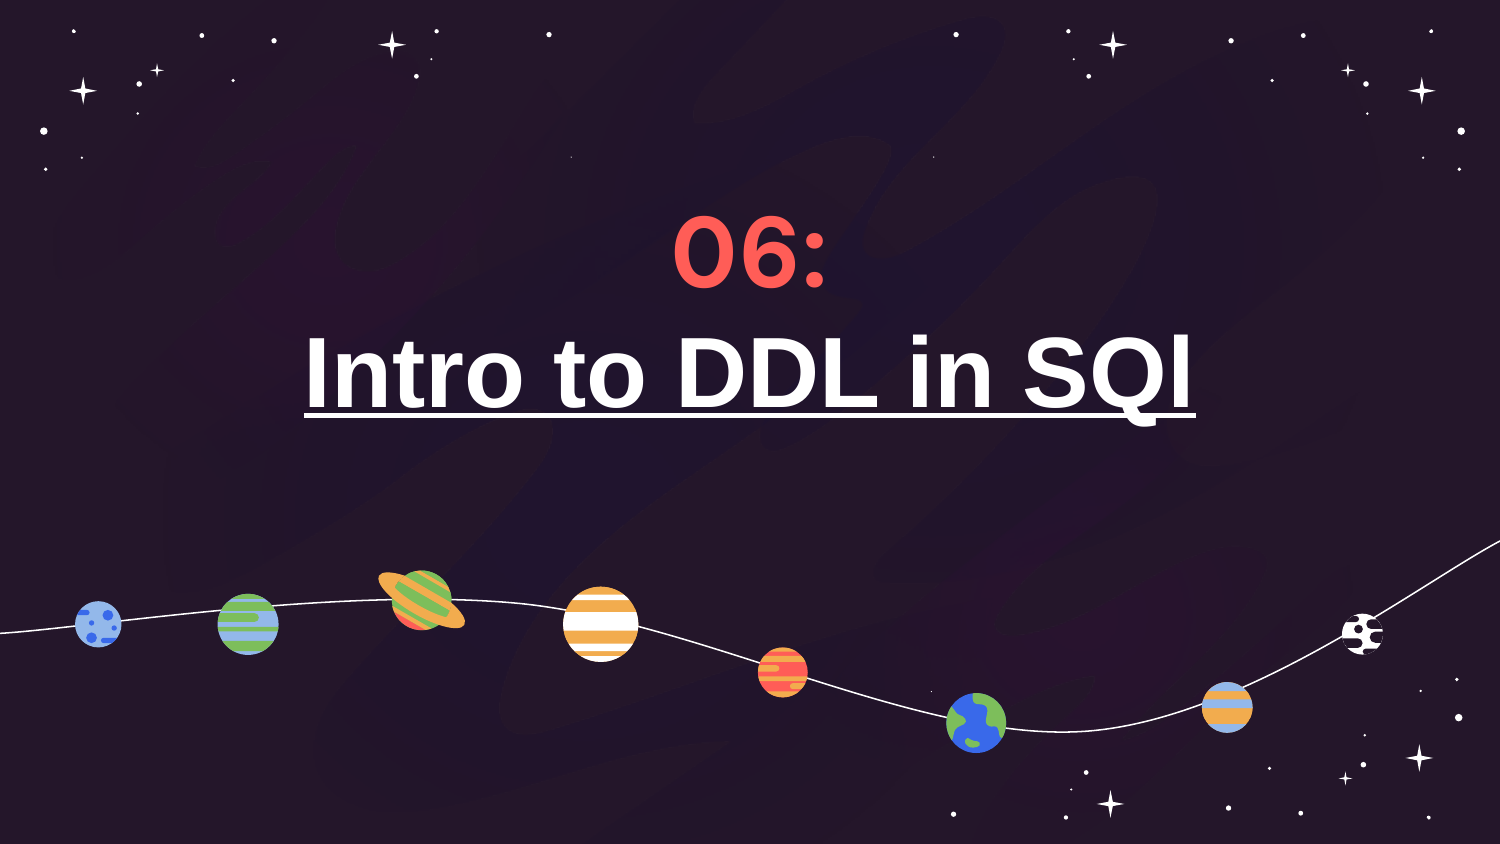

# 06: Intro to DDL in SQl